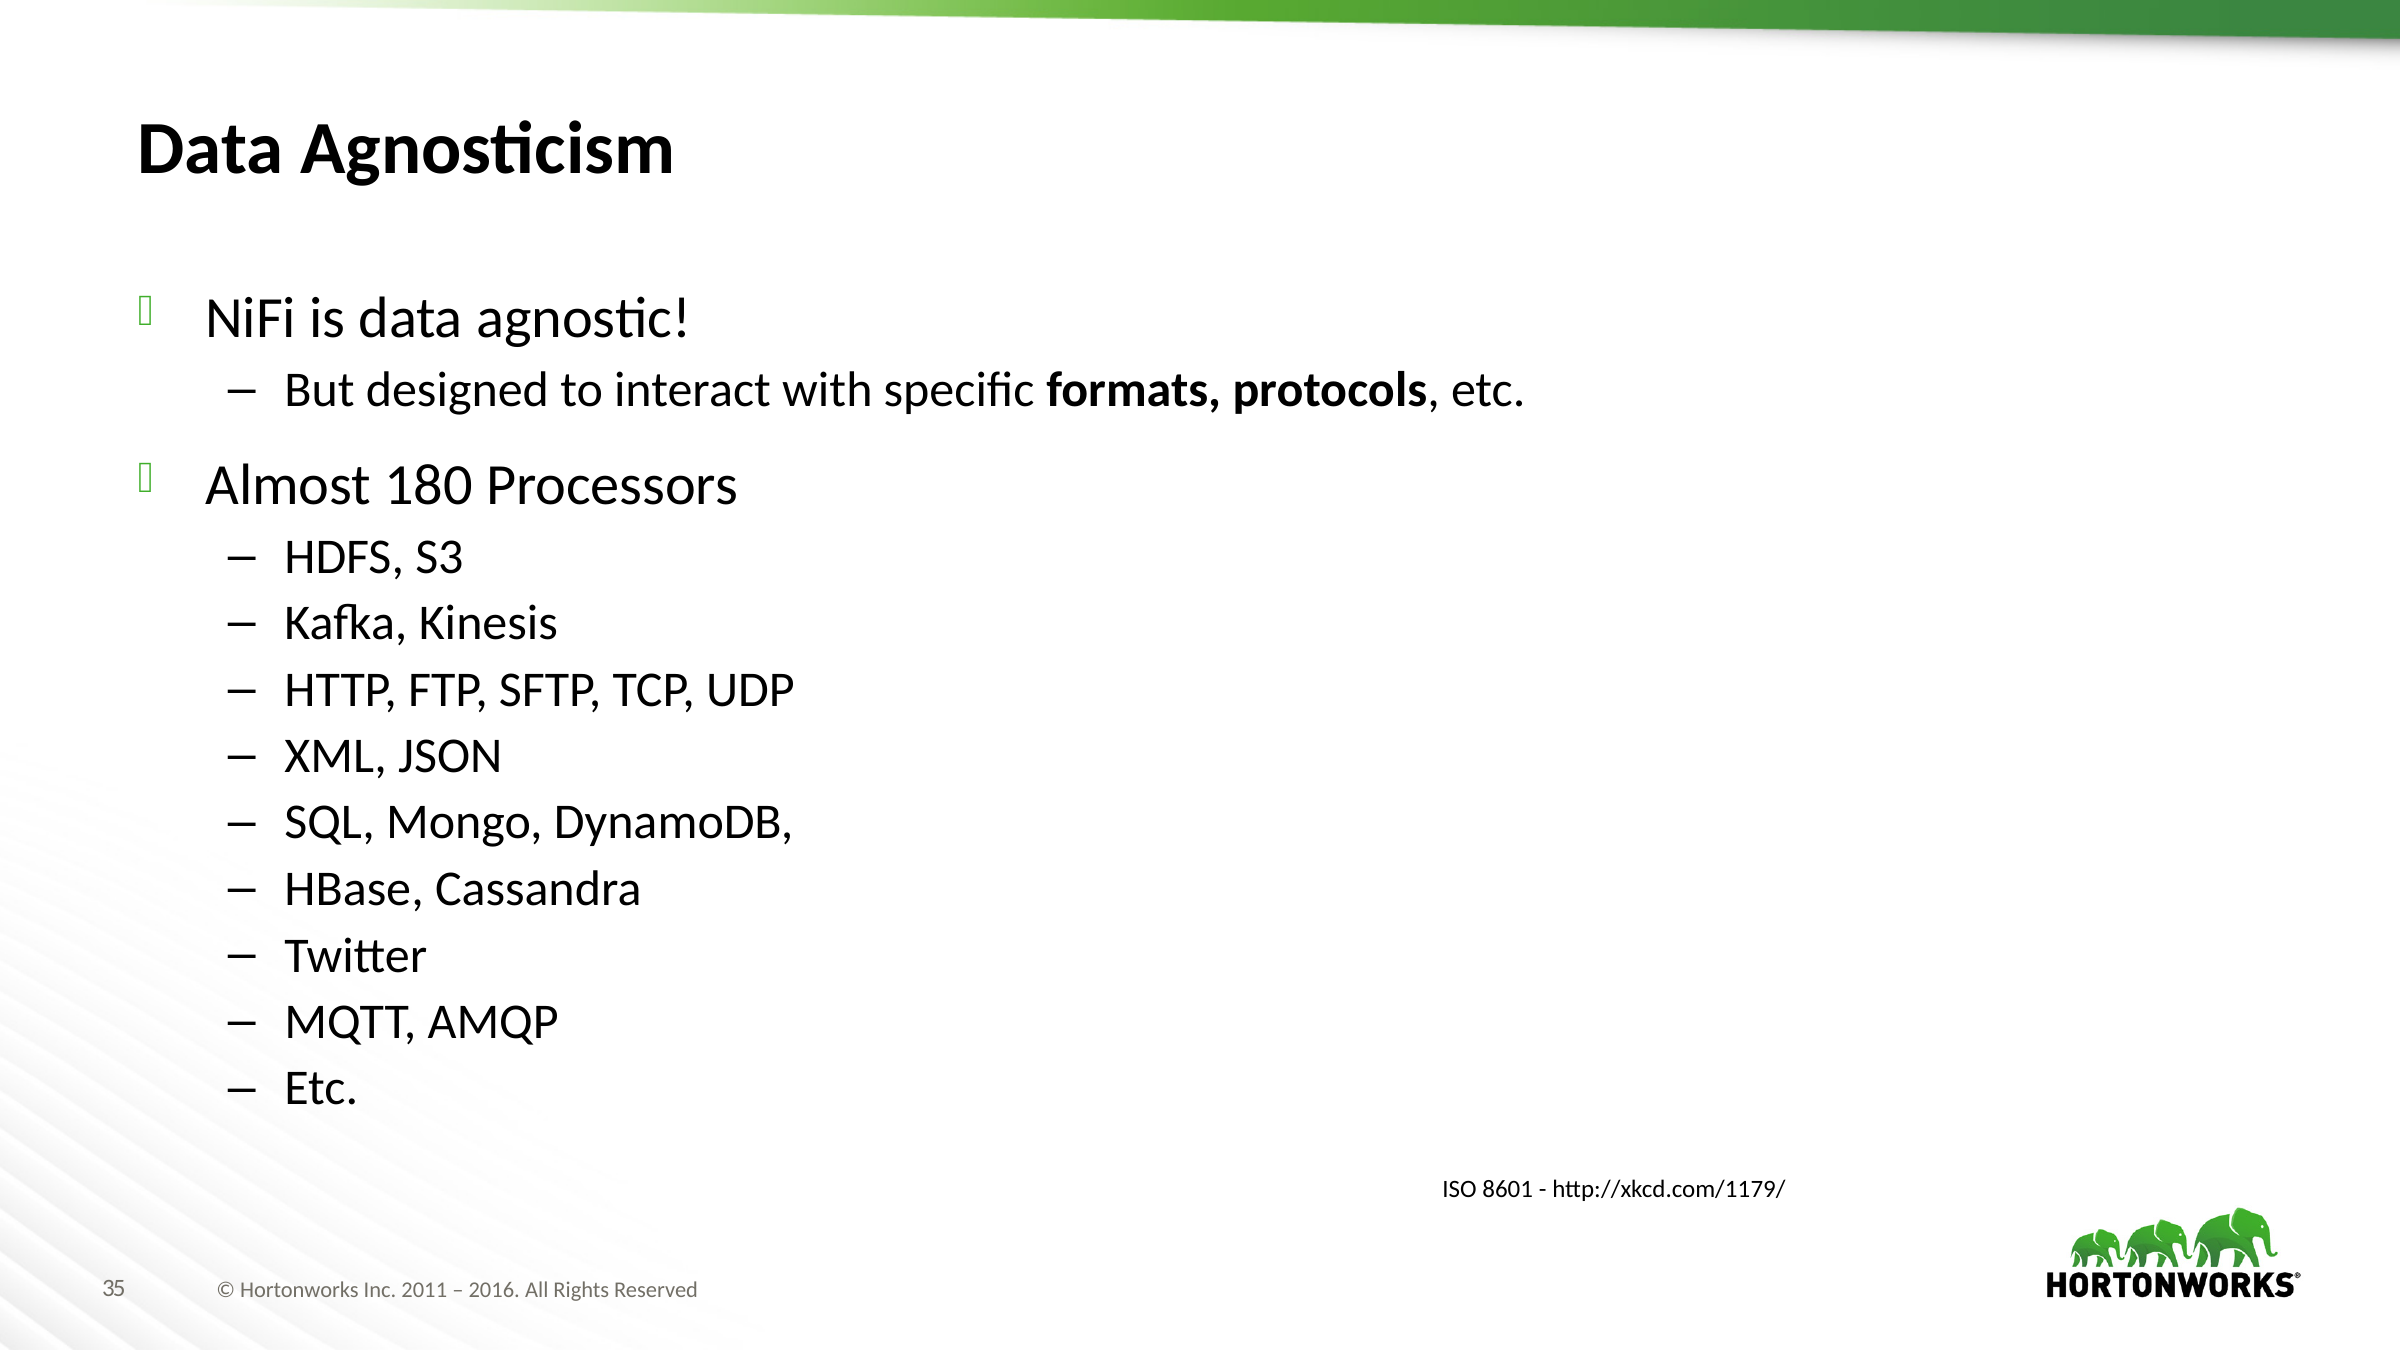

# Data Agnosticism
NiFi is data agnostic!
But designed to interact with specific formats, protocols, etc.
Almost 180 Processors
HDFS, S3
Kafka, Kinesis
HTTP, FTP, SFTP, TCP, UDP
XML, JSON
SQL, Mongo, DynamoDB,
HBase, Cassandra
Twitter
MQTT, AMQP
Etc.

ISO 8601 - http://xkcd.com/1179/